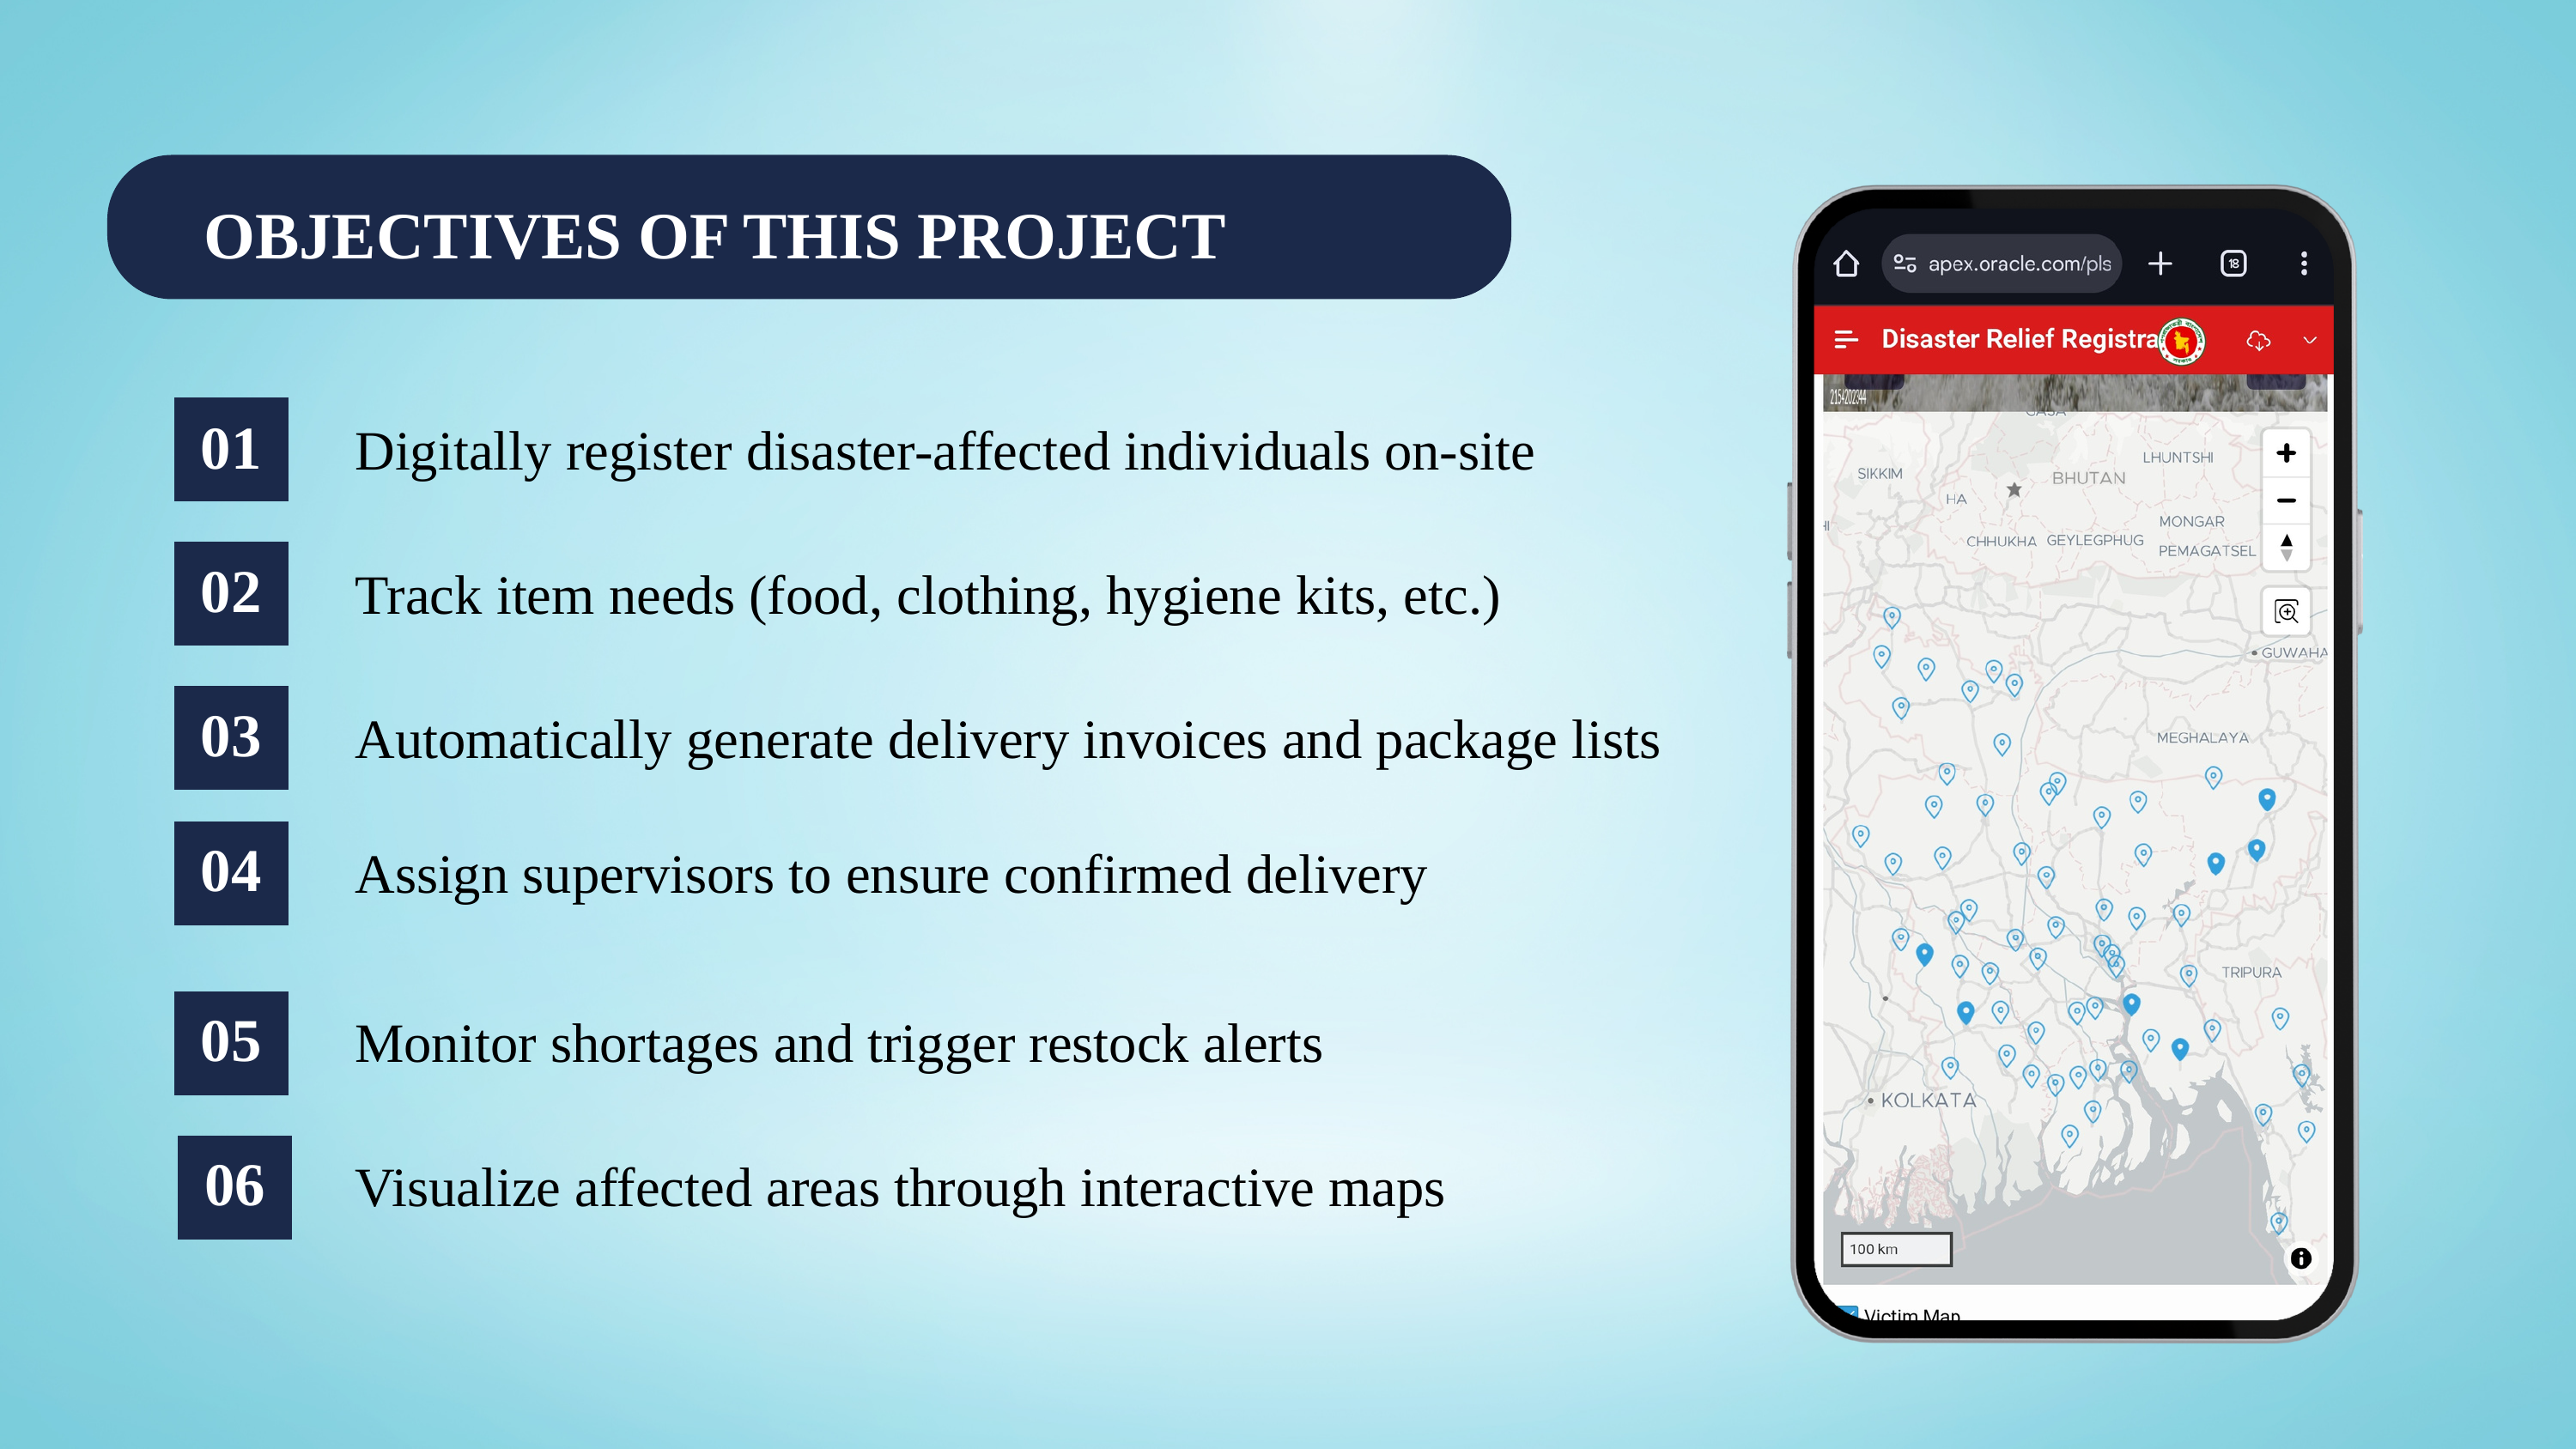

OBJECTIVES OF THIS PROJECT

01

Digitally register disaster-affected individuals on-site
02

Track item needs (food, clothing, hygiene kits, etc.)
03

Automatically generate delivery invoices and package lists
04

Assign supervisors to ensure confirmed delivery
05

Monitor shortages and trigger restock alerts
06

Visualize affected areas through interactive maps